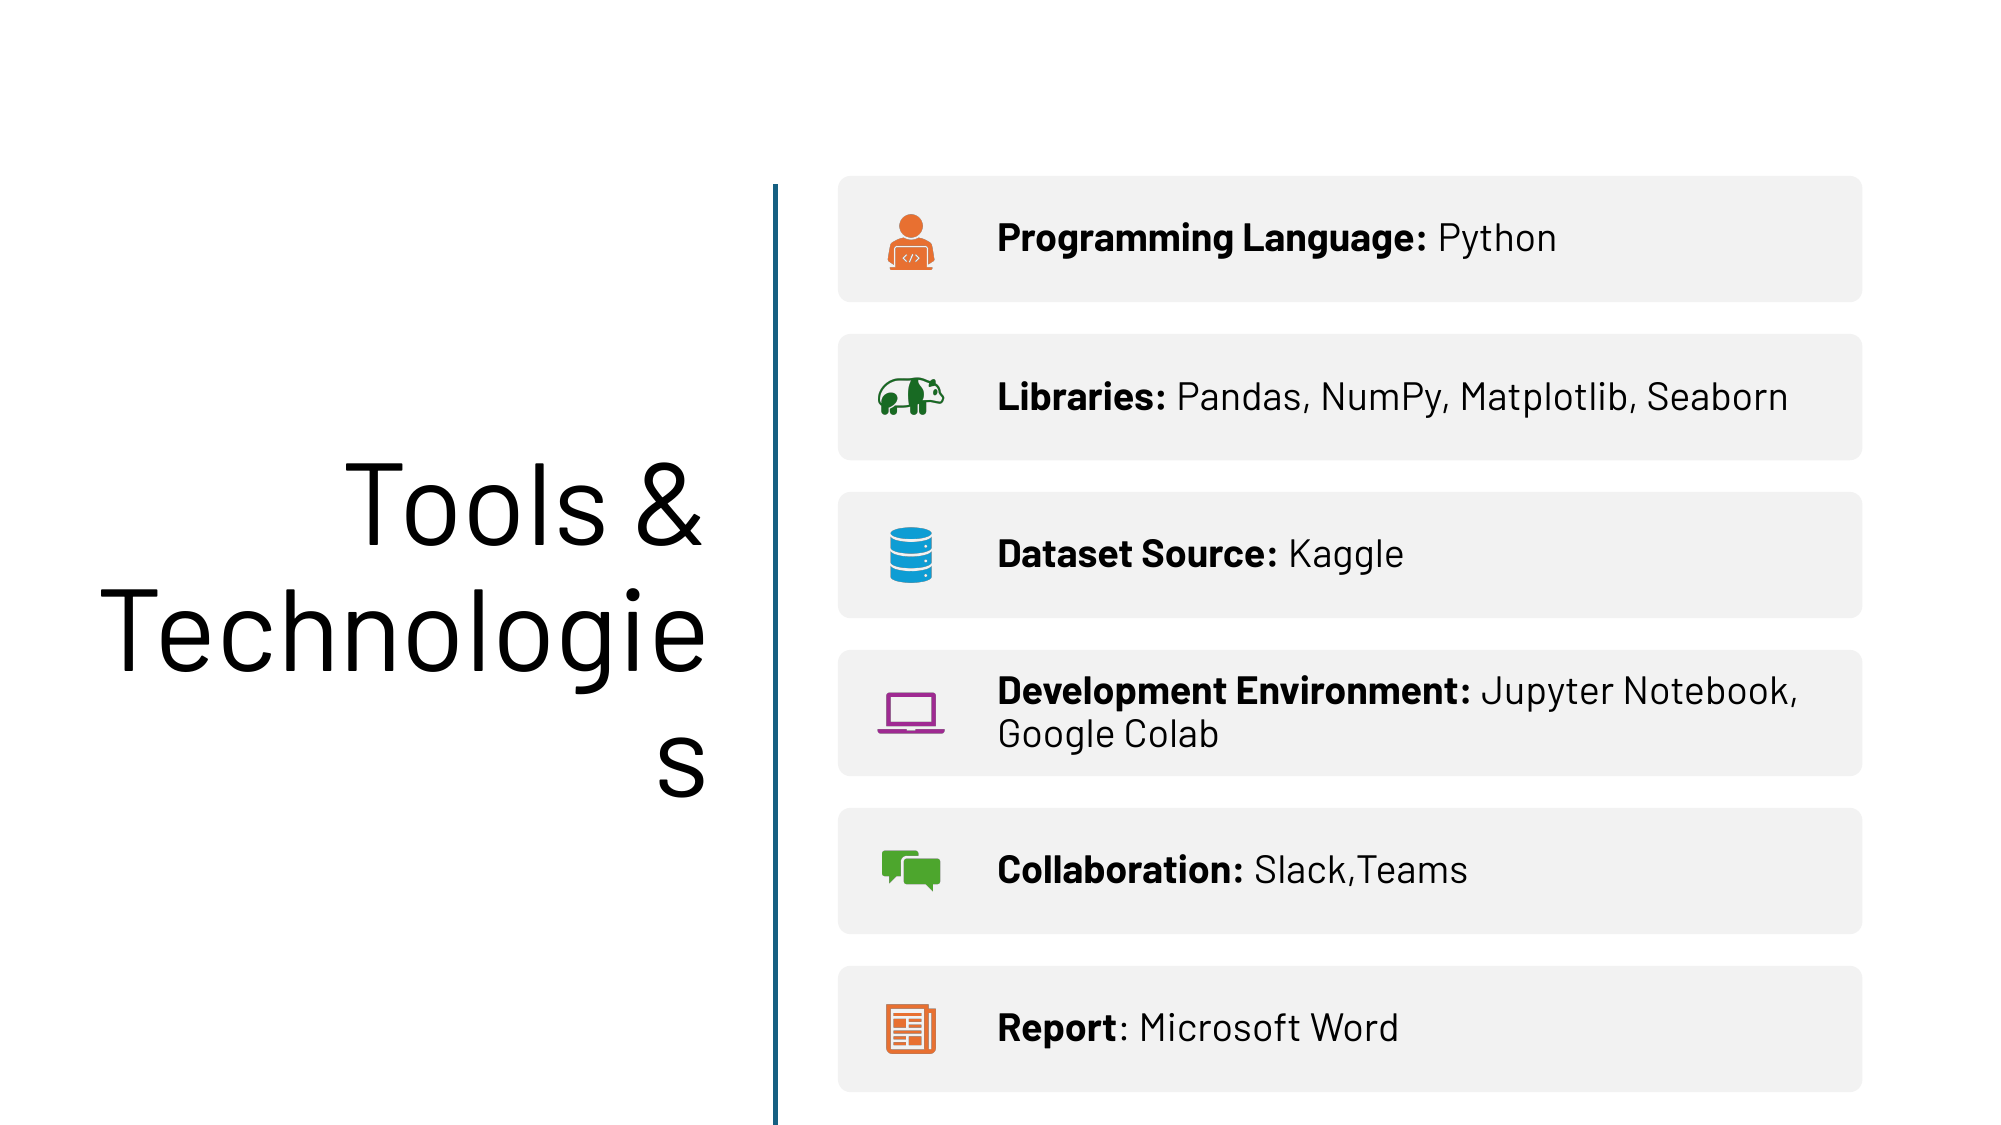

# Tools & Technologies
Programming Language: Python
Libraries: Pandas, NumPy, Matplotlib, Seaborn
Dataset Source: Kaggle
Development Environment: Jupyter Notebook, Google Colab
Collaboration: Slack,Teams
Report: Microsoft Word